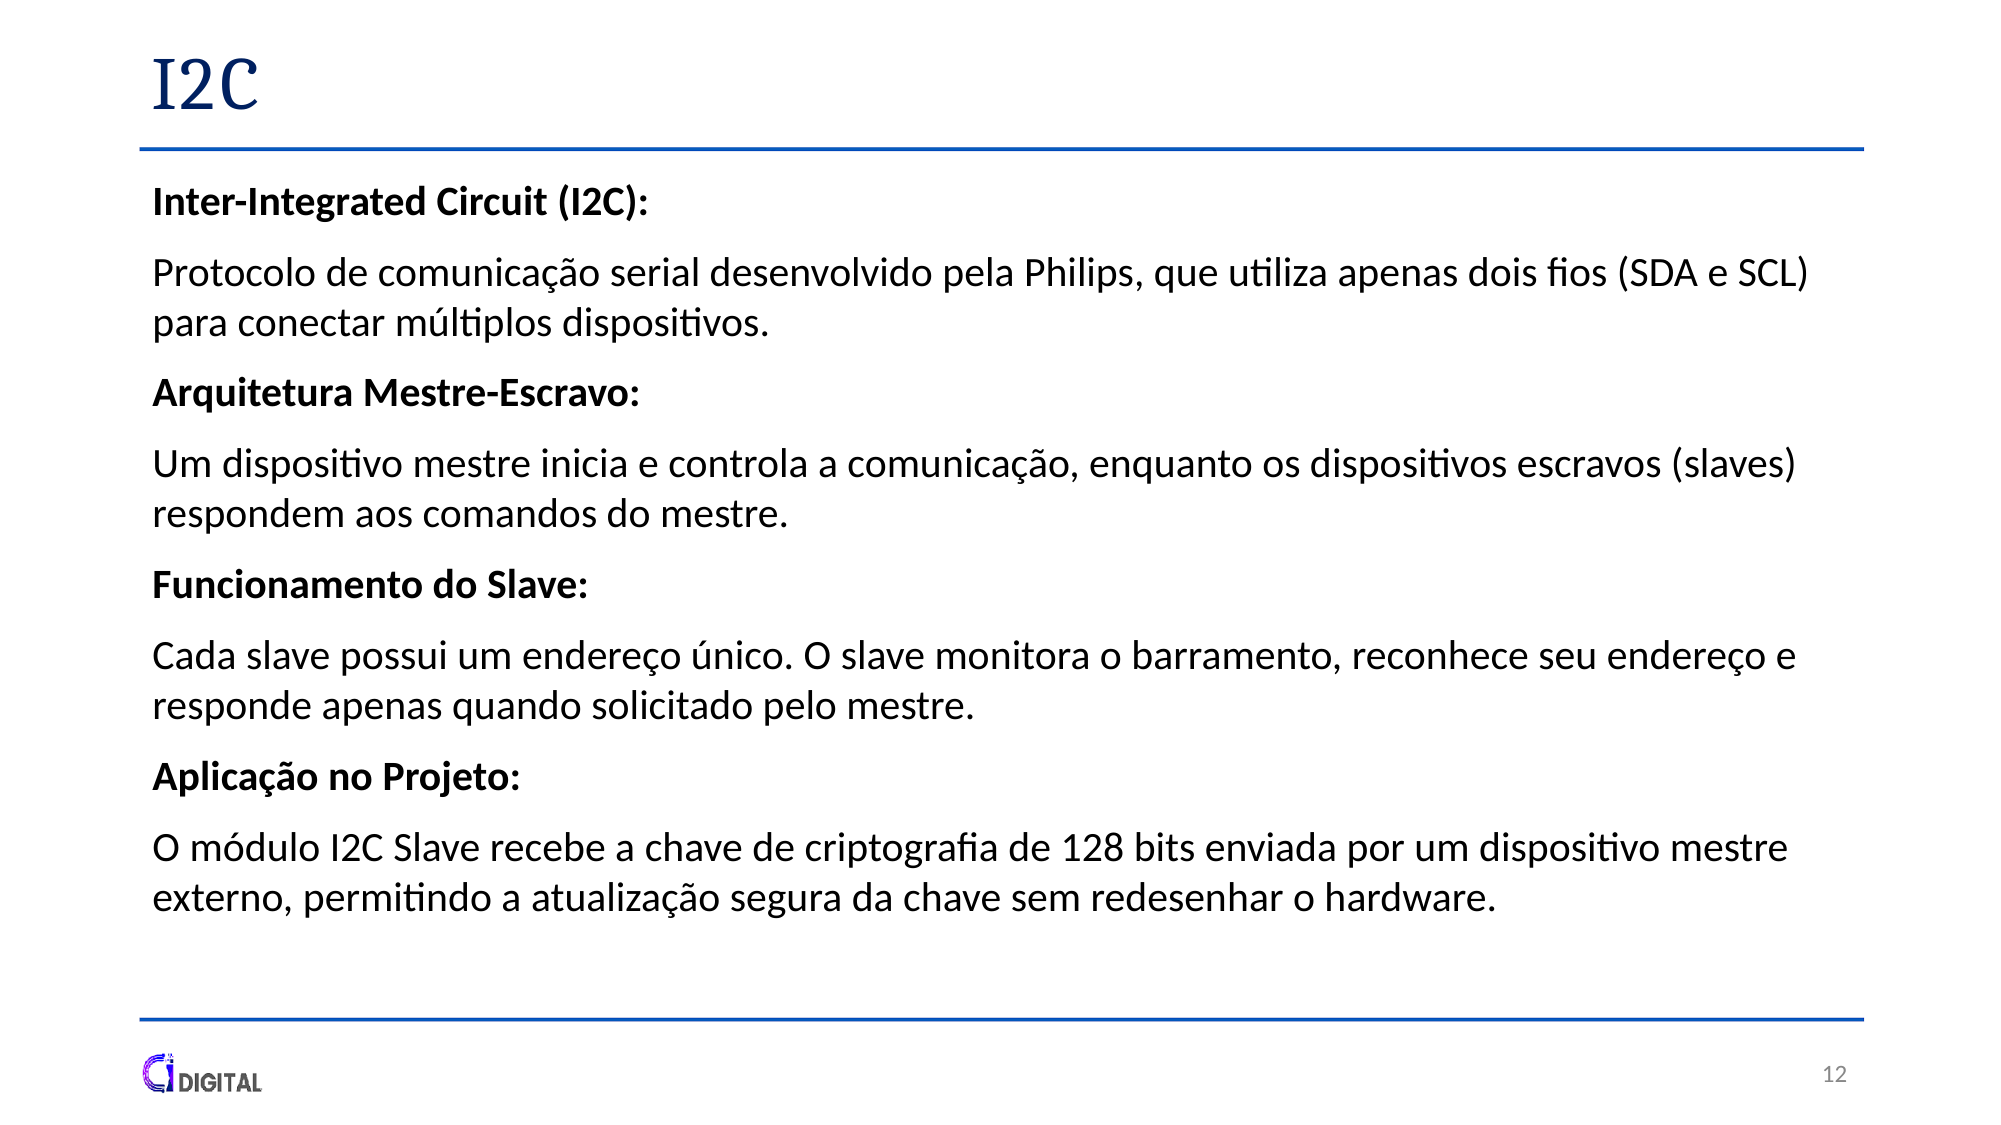

# I2C
Inter-Integrated Circuit (I2C):
Protocolo de comunicação serial desenvolvido pela Philips, que utiliza apenas dois fios (SDA e SCL) para conectar múltiplos dispositivos.
Arquitetura Mestre-Escravo:
Um dispositivo mestre inicia e controla a comunicação, enquanto os dispositivos escravos (slaves) respondem aos comandos do mestre.
Funcionamento do Slave:
Cada slave possui um endereço único. O slave monitora o barramento, reconhece seu endereço e responde apenas quando solicitado pelo mestre.
Aplicação no Projeto:
O módulo I2C Slave recebe a chave de criptografia de 128 bits enviada por um dispositivo mestre externo, permitindo a atualização segura da chave sem redesenhar o hardware.
12